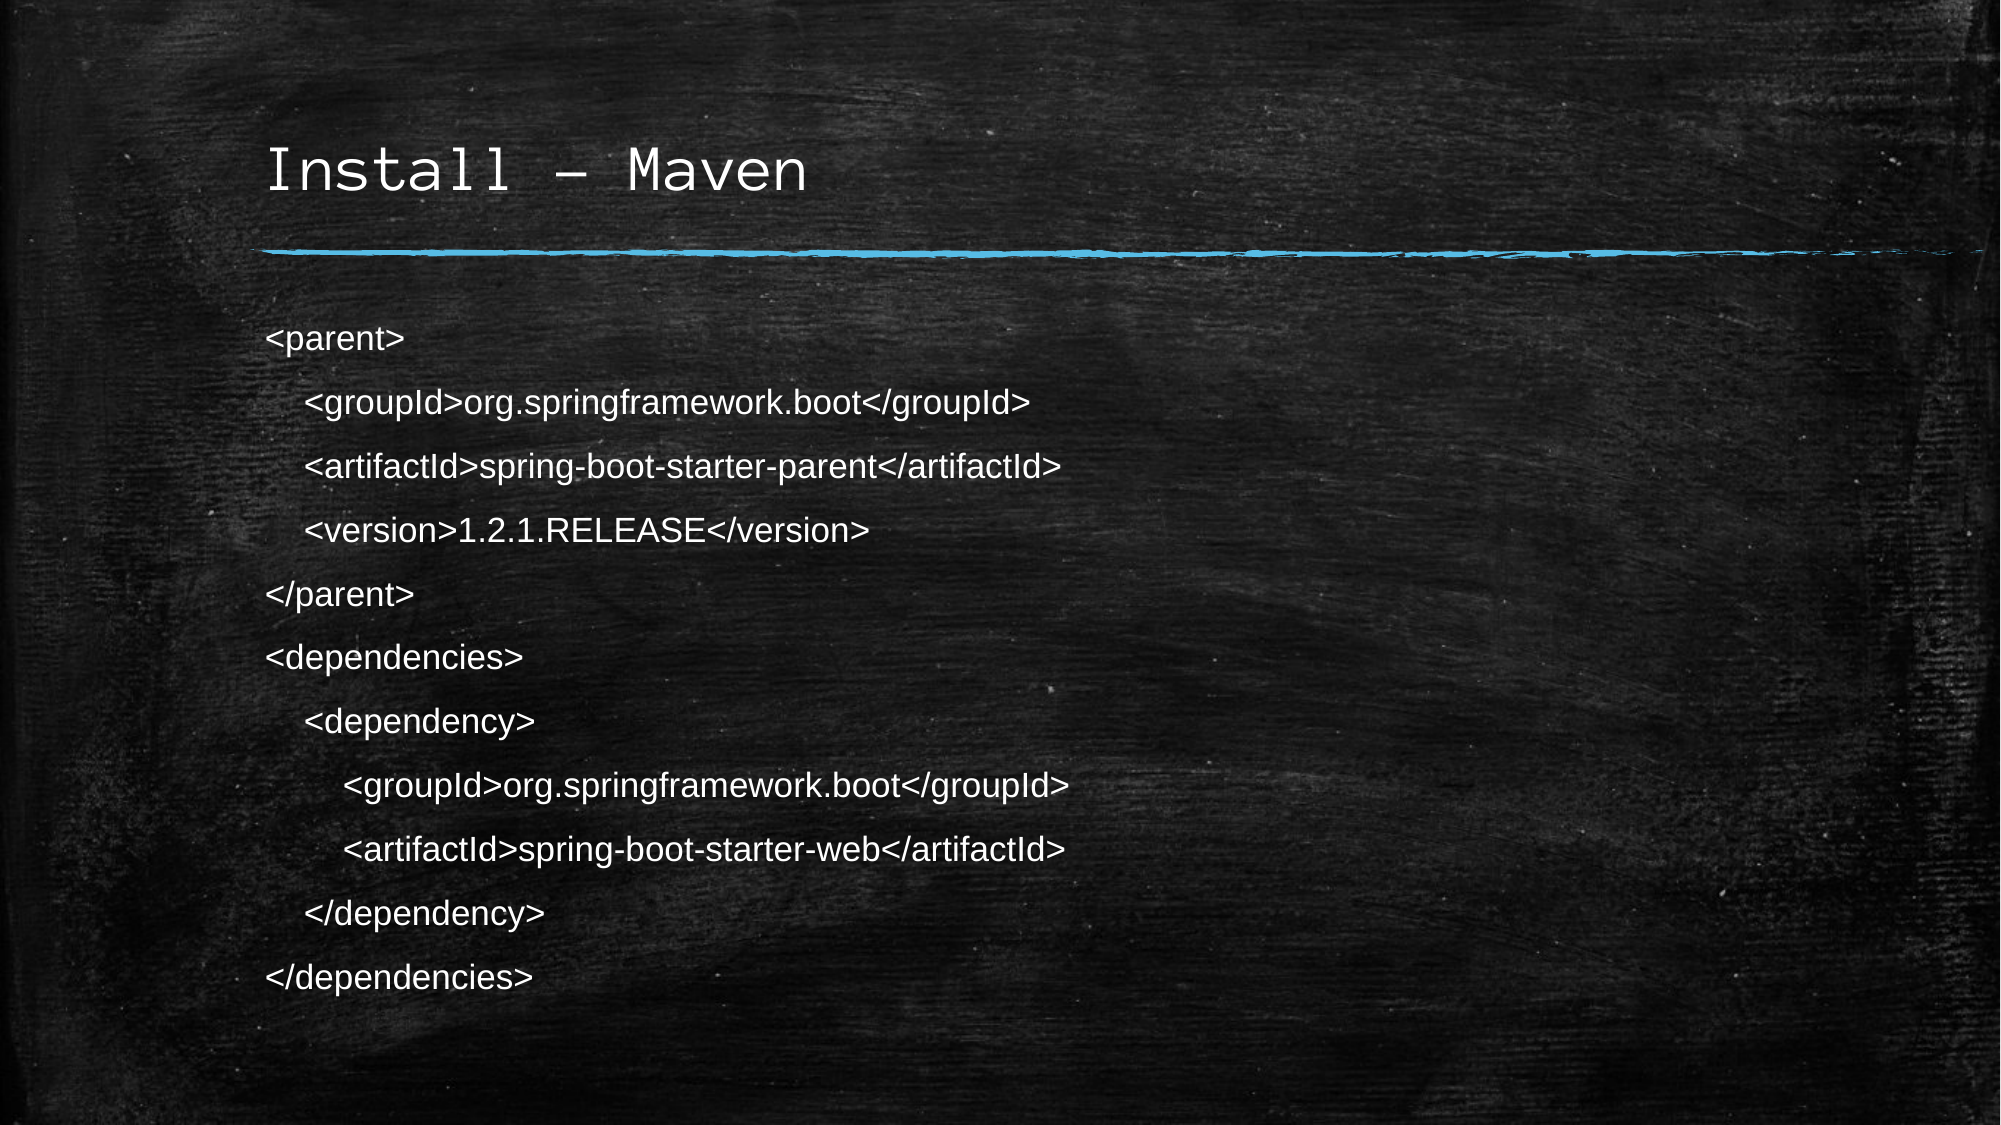

# Install - Maven
<parent>
    <groupId>org.springframework.boot</groupId>
    <artifactId>spring-boot-starter-parent</artifactId>
    <version>1.2.1.RELEASE</version>
</parent>
<dependencies>
    <dependency>
        <groupId>org.springframework.boot</groupId>
        <artifactId>spring-boot-starter-web</artifactId>
    </dependency>
</dependencies>